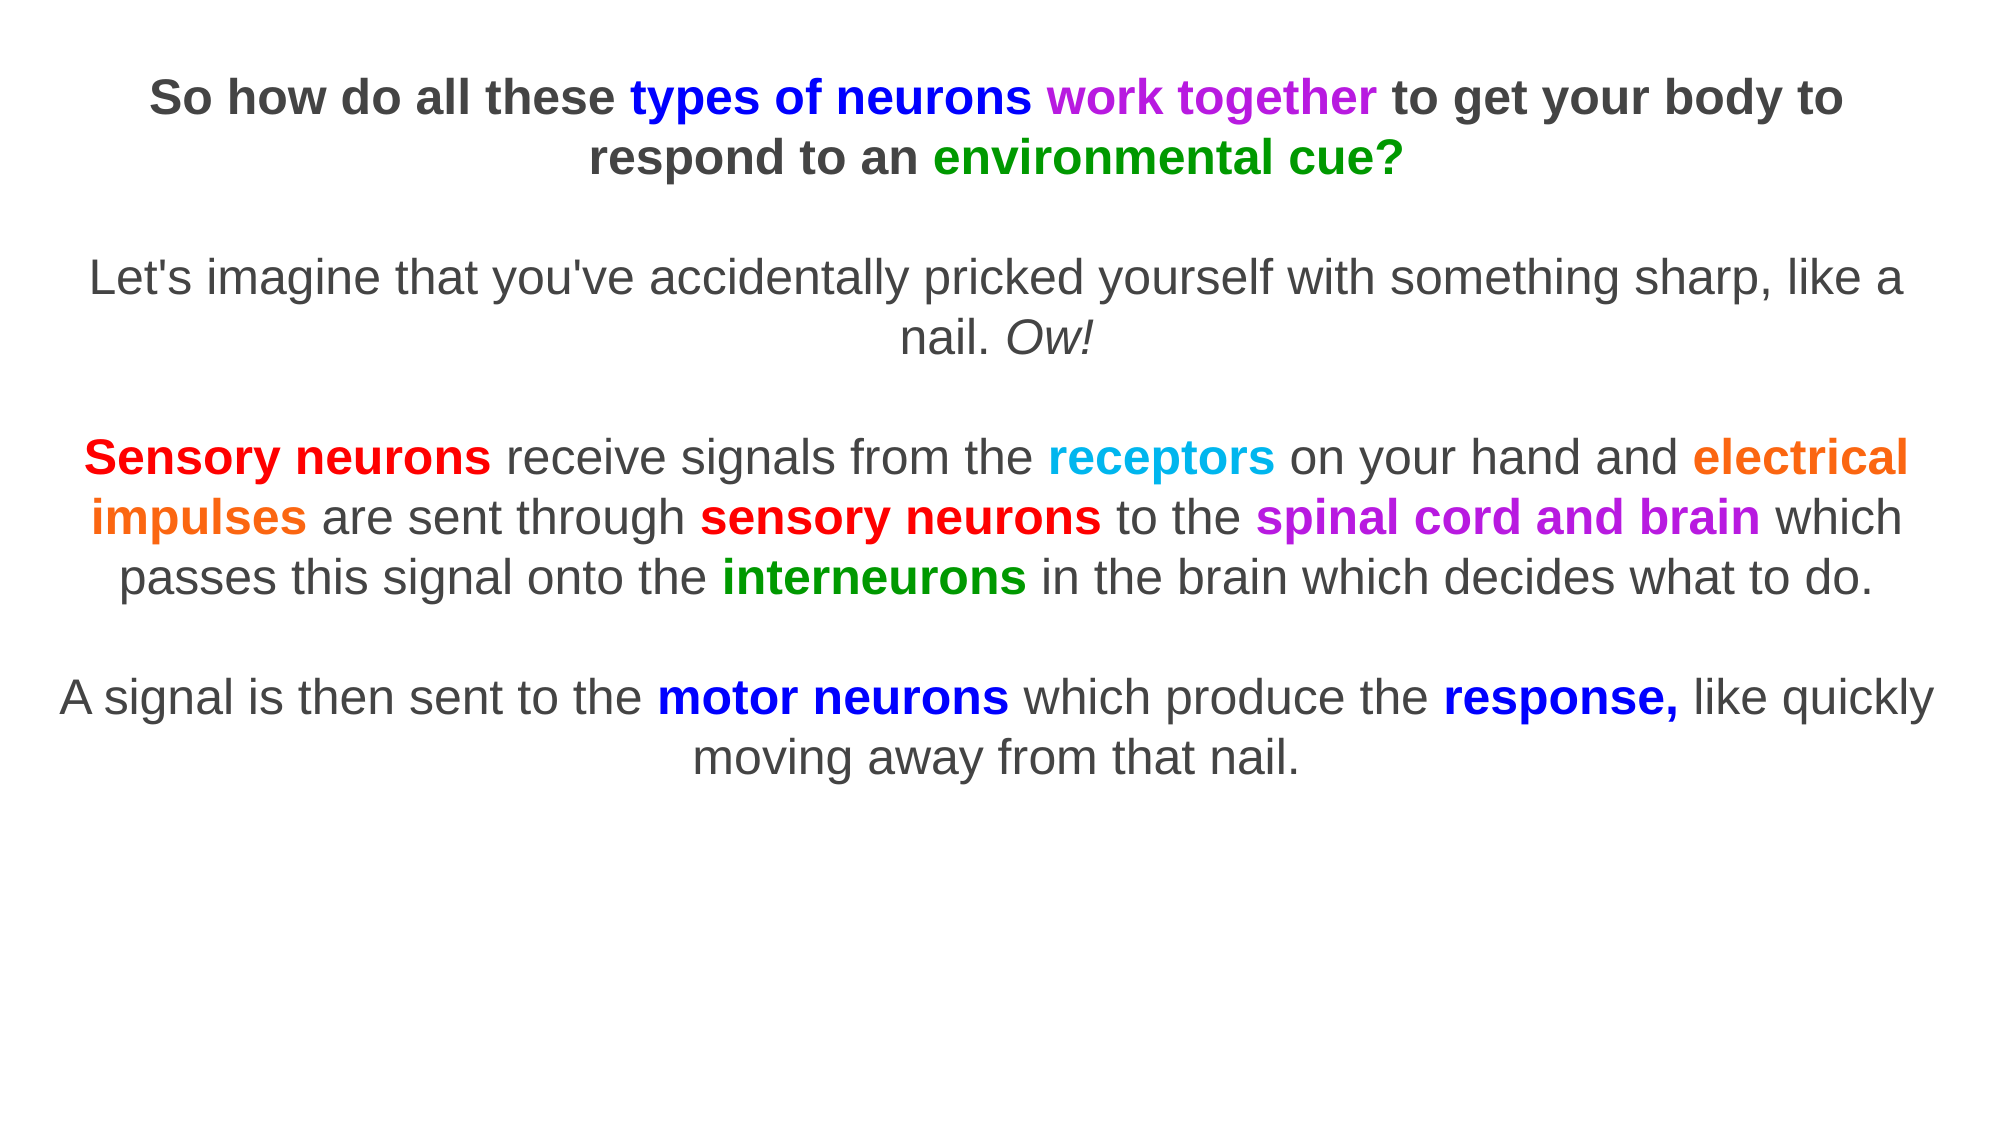

So how do all these types of neurons work together to get your body to respond to an environmental cue?

Let's imagine that you've accidentally pricked yourself with something sharp, like a nail. Ow!

Sensory neurons receive signals from the receptors on your hand and electrical impulses are sent through sensory neurons to the spinal cord and brain which passes this signal onto the interneurons in the brain which decides what to do.

A signal is then sent to the motor neurons which produce the response, like quickly moving away from that nail.